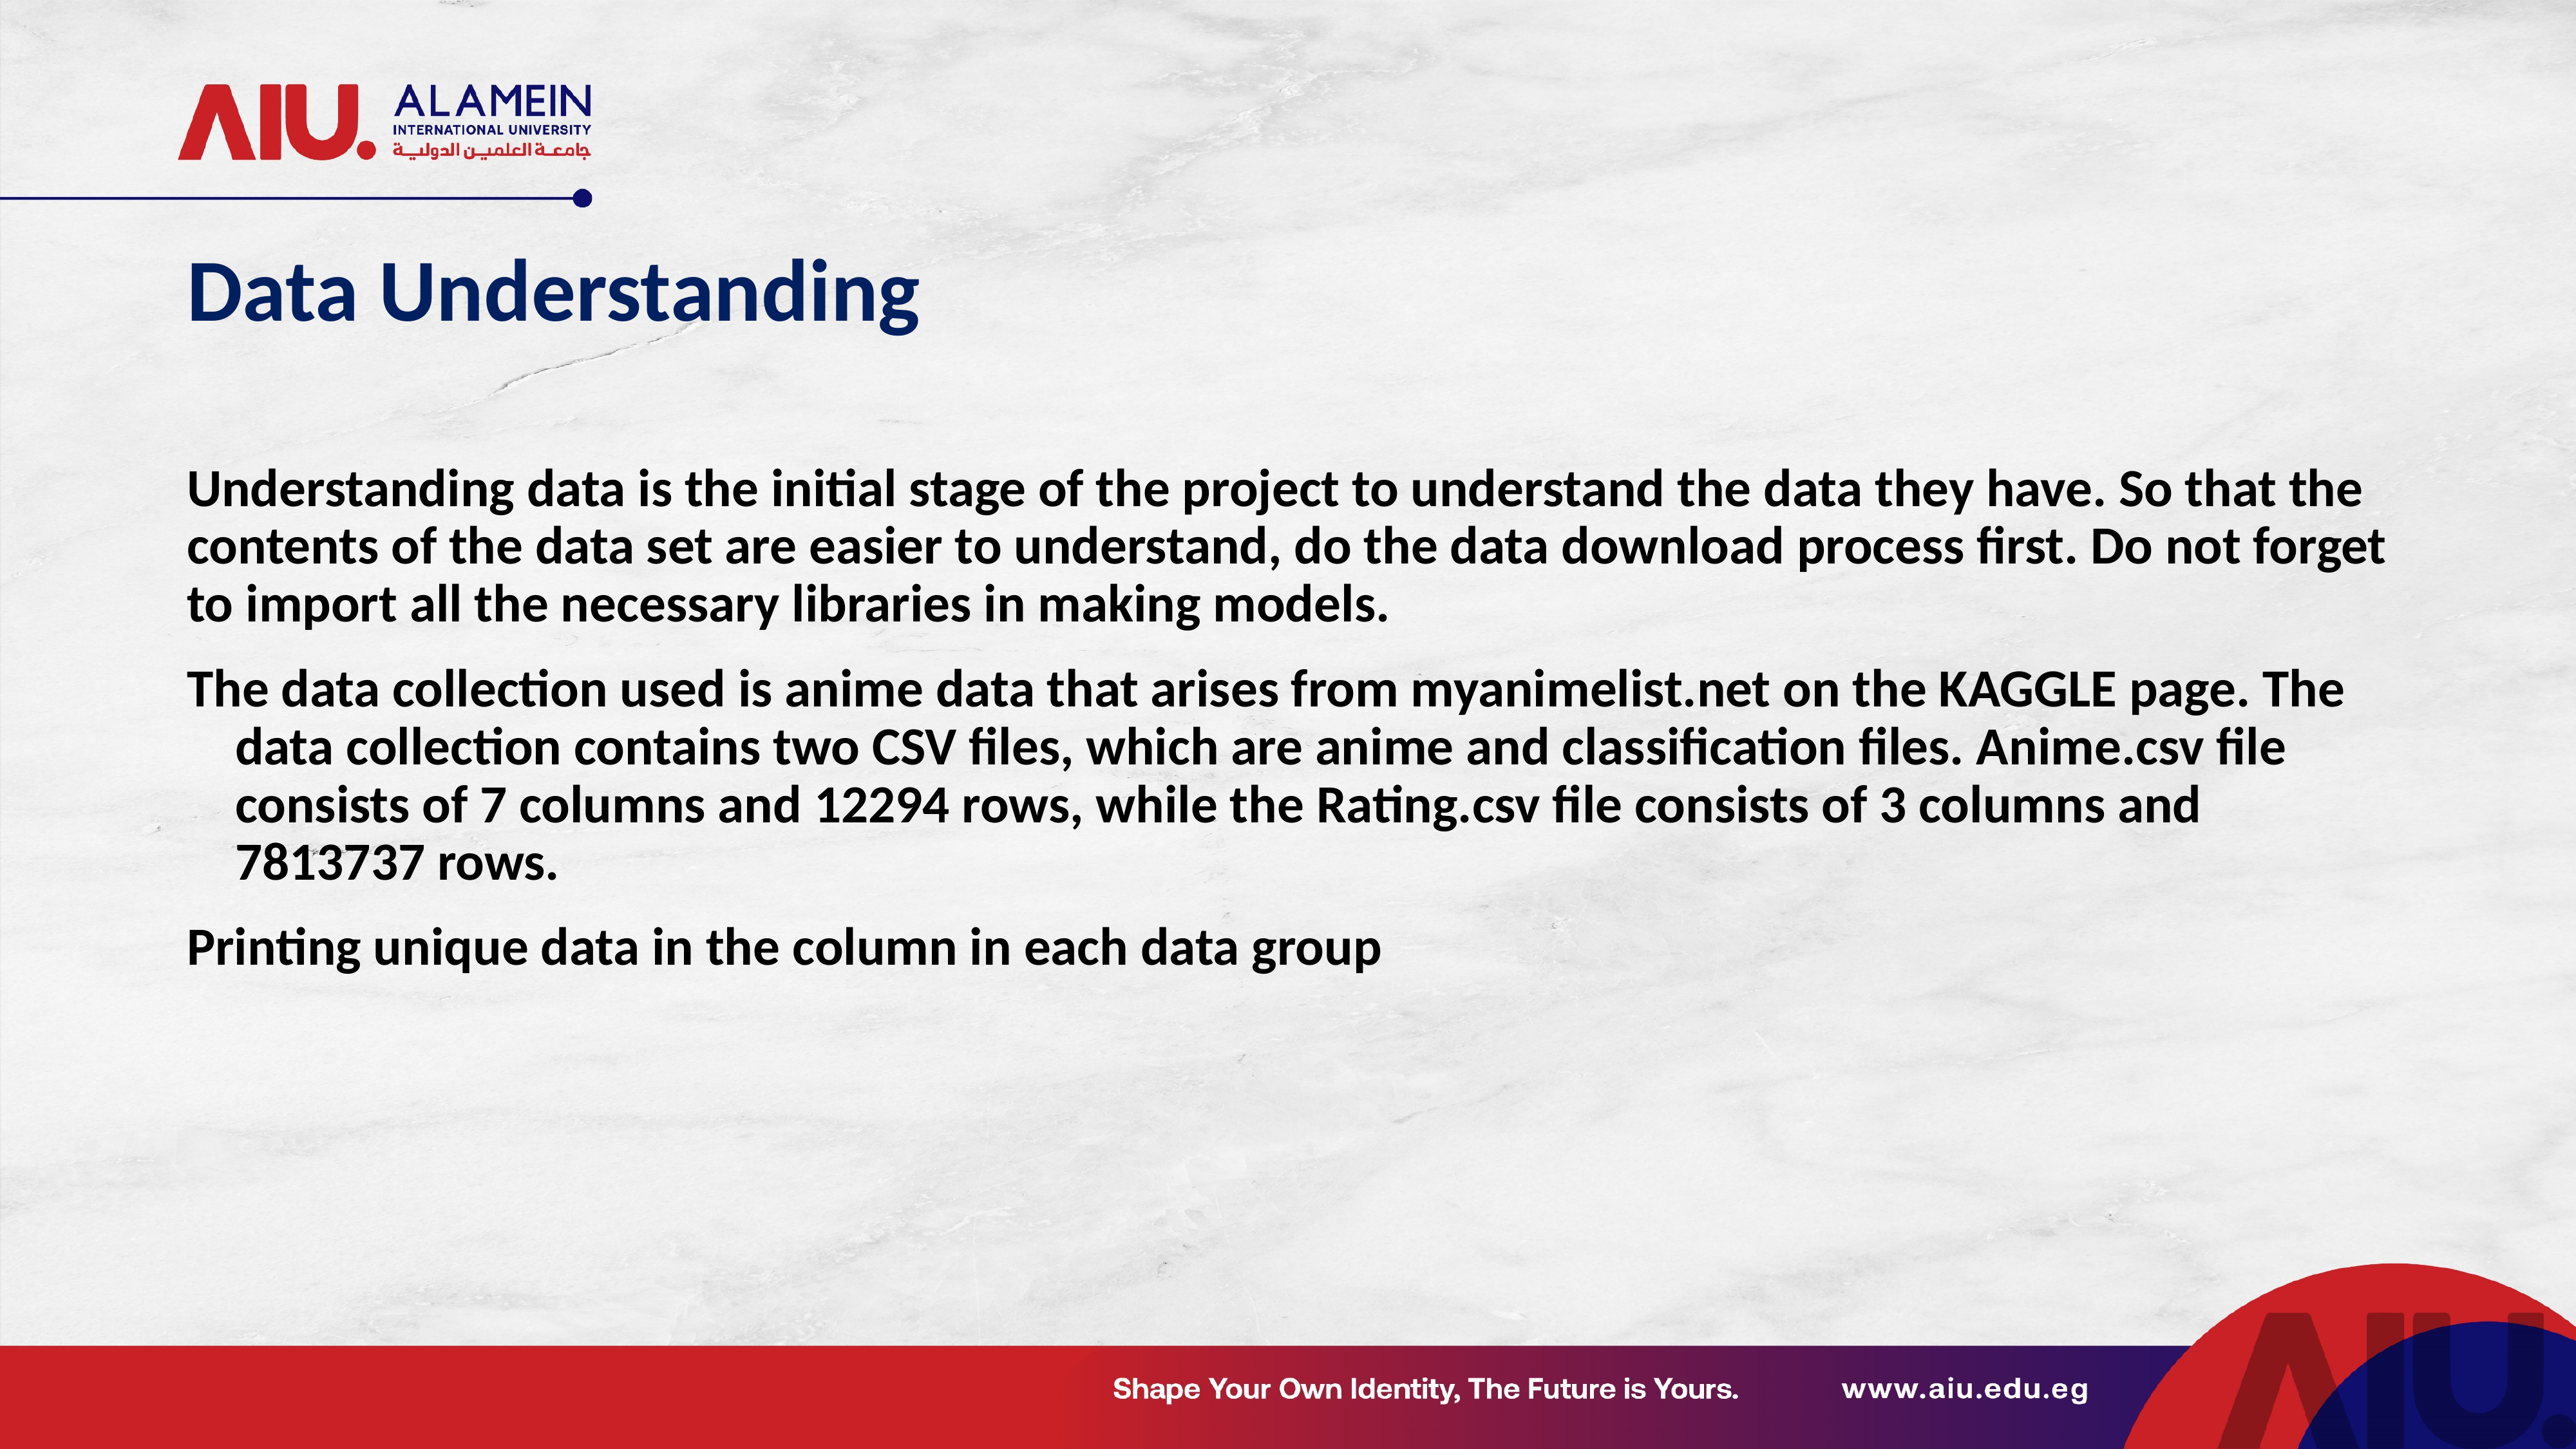

# Data Understanding
Understanding data is the initial stage of the project to understand the data they have. So that the contents of the data set are easier to understand, do the data download process first. Do not forget to import all the necessary libraries in making models.
The data collection used is anime data that arises from myanimelist.net on the KAGGLE page. The data collection contains two CSV files, which are anime and classification files. Anime.csv file consists of 7 columns and 12294 rows, while the Rating.csv file consists of 3 columns and 7813737 rows.
Printing unique data in the column in each data group